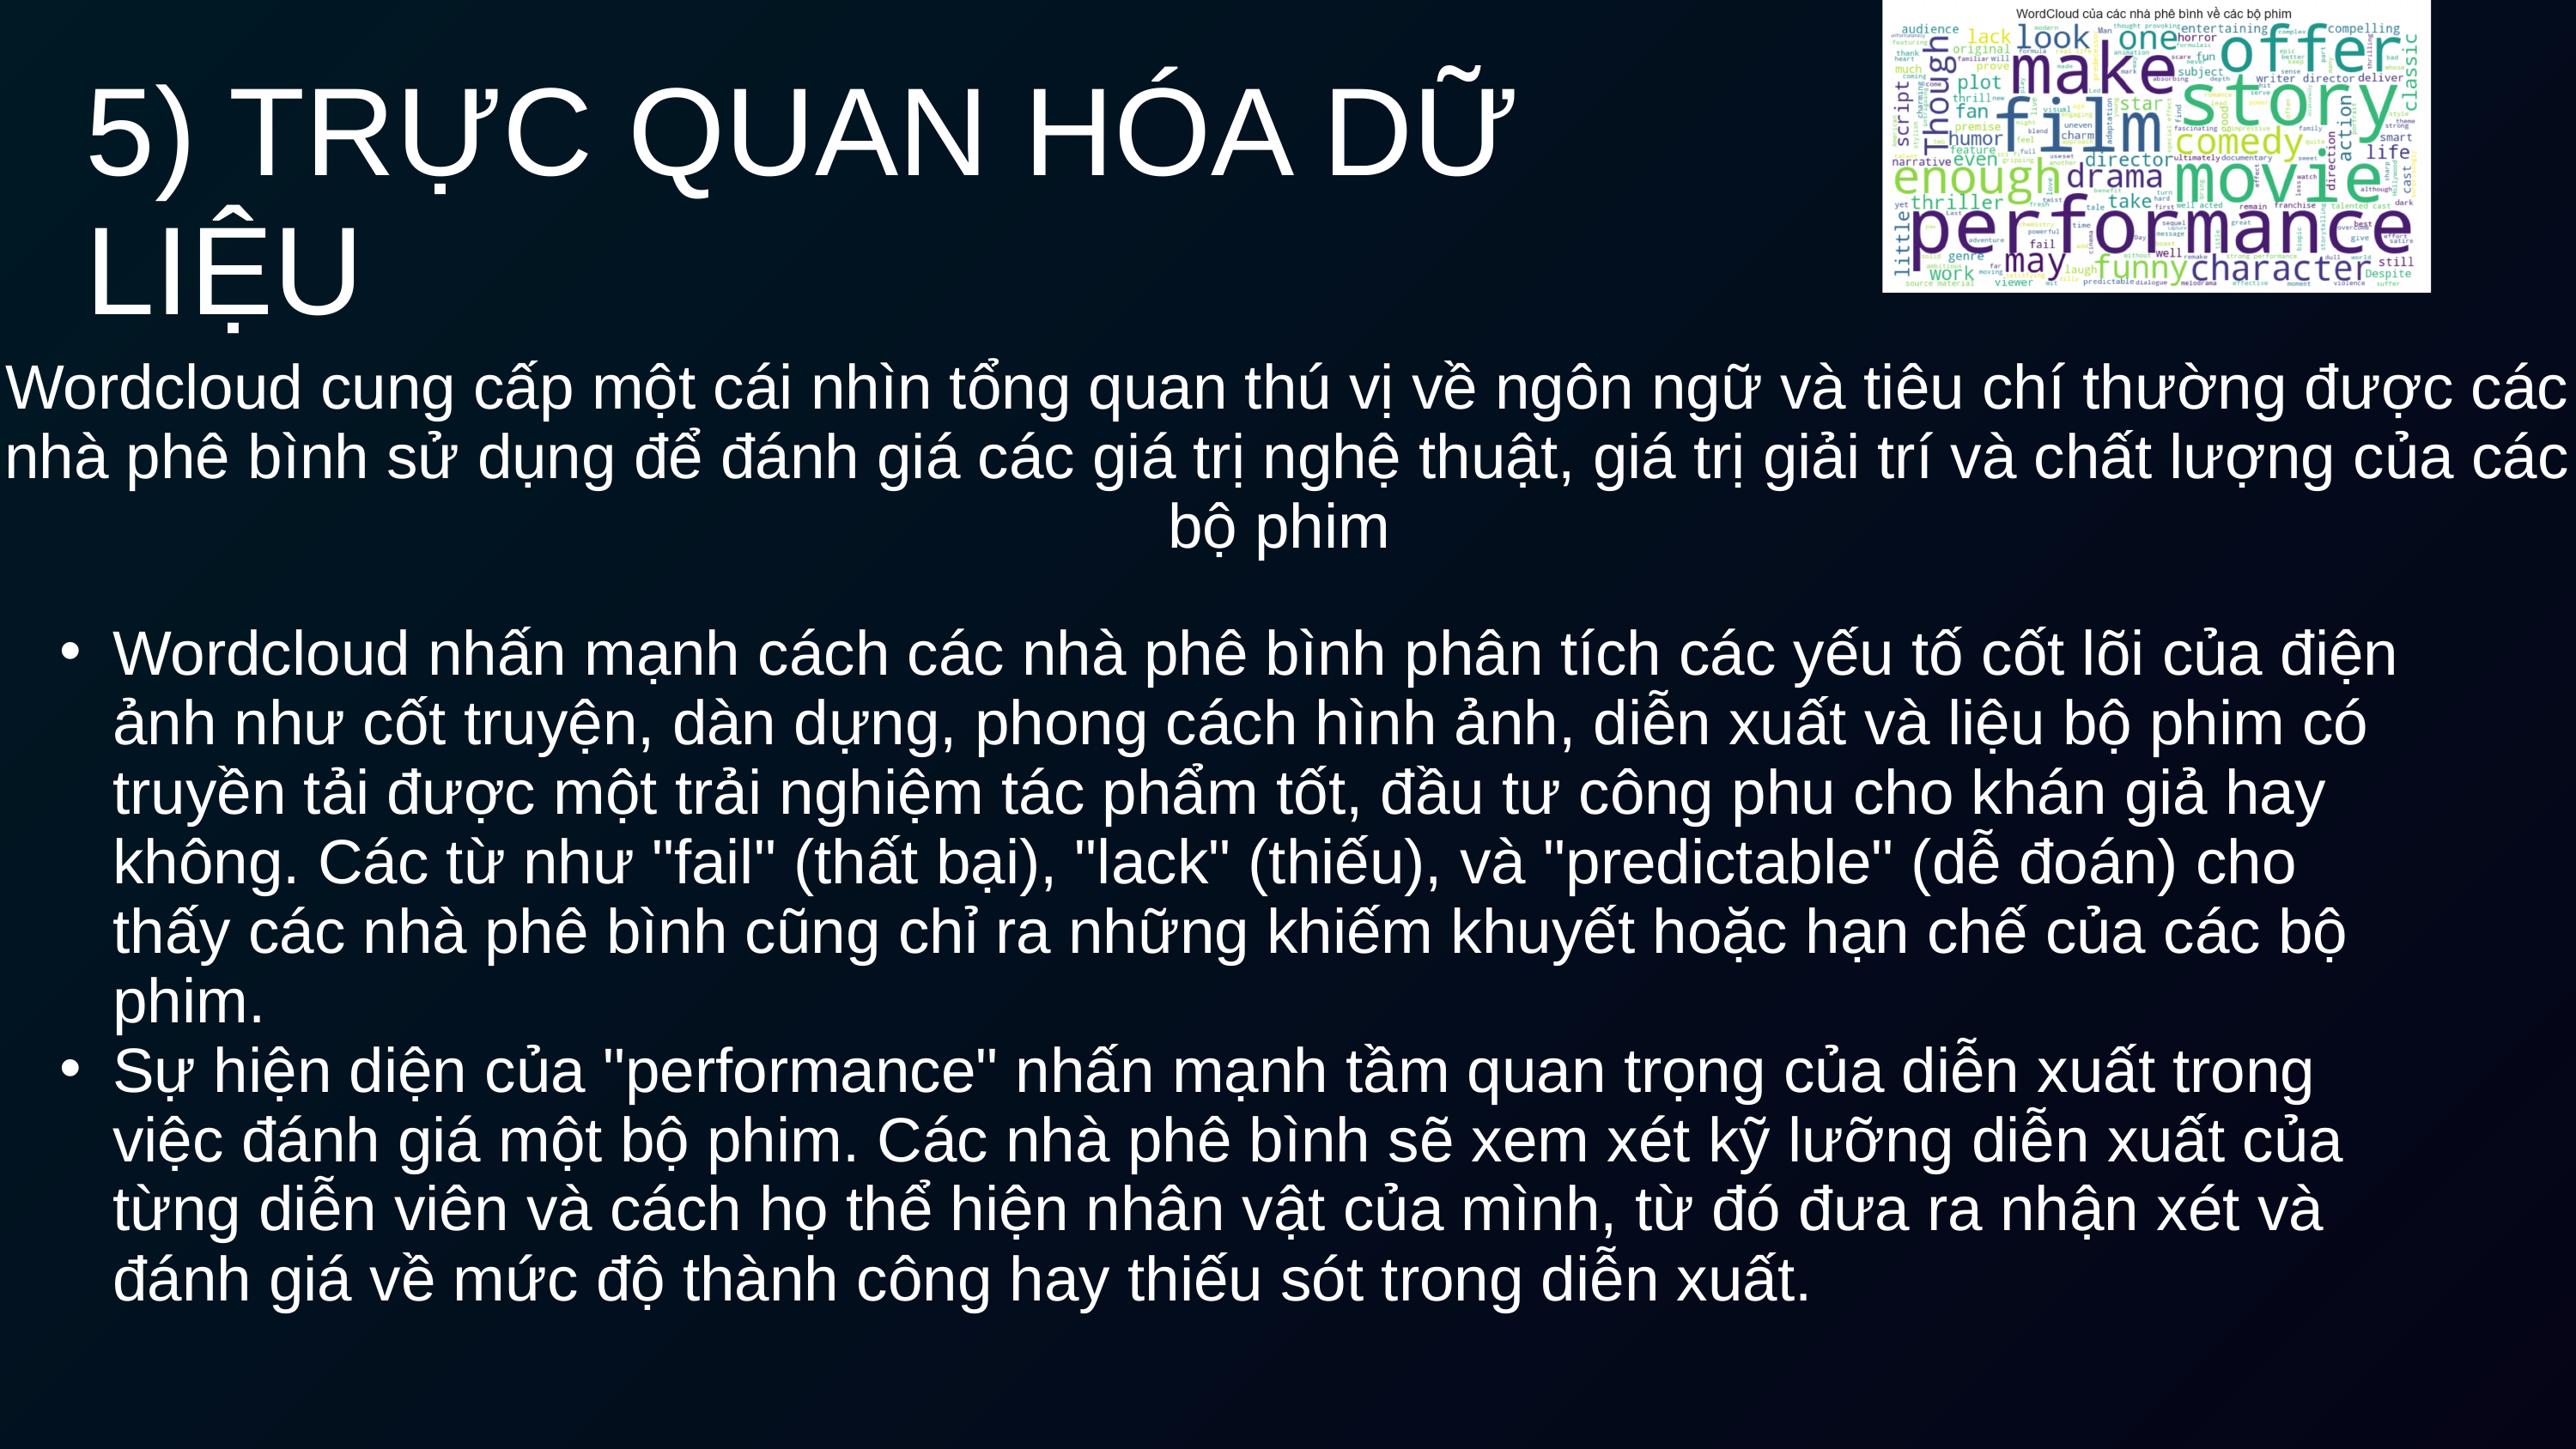

5) TRỰC QUAN HÓA DỮ LIỆU
Wordcloud cung cấp một cái nhìn tổng quan thú vị về ngôn ngữ và tiêu chí thường được các nhà phê bình sử dụng để đánh giá các giá trị nghệ thuật, giá trị giải trí và chất lượng của các bộ phim
Wordcloud nhấn mạnh cách các nhà phê bình phân tích các yếu tố cốt lõi của điện ảnh như cốt truyện, dàn dựng, phong cách hình ảnh, diễn xuất và liệu bộ phim có truyền tải được một trải nghiệm tác phẩm tốt, đầu tư công phu cho khán giả hay không. Các từ như "fail" (thất bại), "lack" (thiếu), và "predictable" (dễ đoán) cho thấy các nhà phê bình cũng chỉ ra những khiếm khuyết hoặc hạn chế của các bộ phim.
Sự hiện diện của "performance" nhấn mạnh tầm quan trọng của diễn xuất trong việc đánh giá một bộ phim. Các nhà phê bình sẽ xem xét kỹ lưỡng diễn xuất của từng diễn viên và cách họ thể hiện nhân vật của mình, từ đó đưa ra nhận xét và đánh giá về mức độ thành công hay thiếu sót trong diễn xuất.